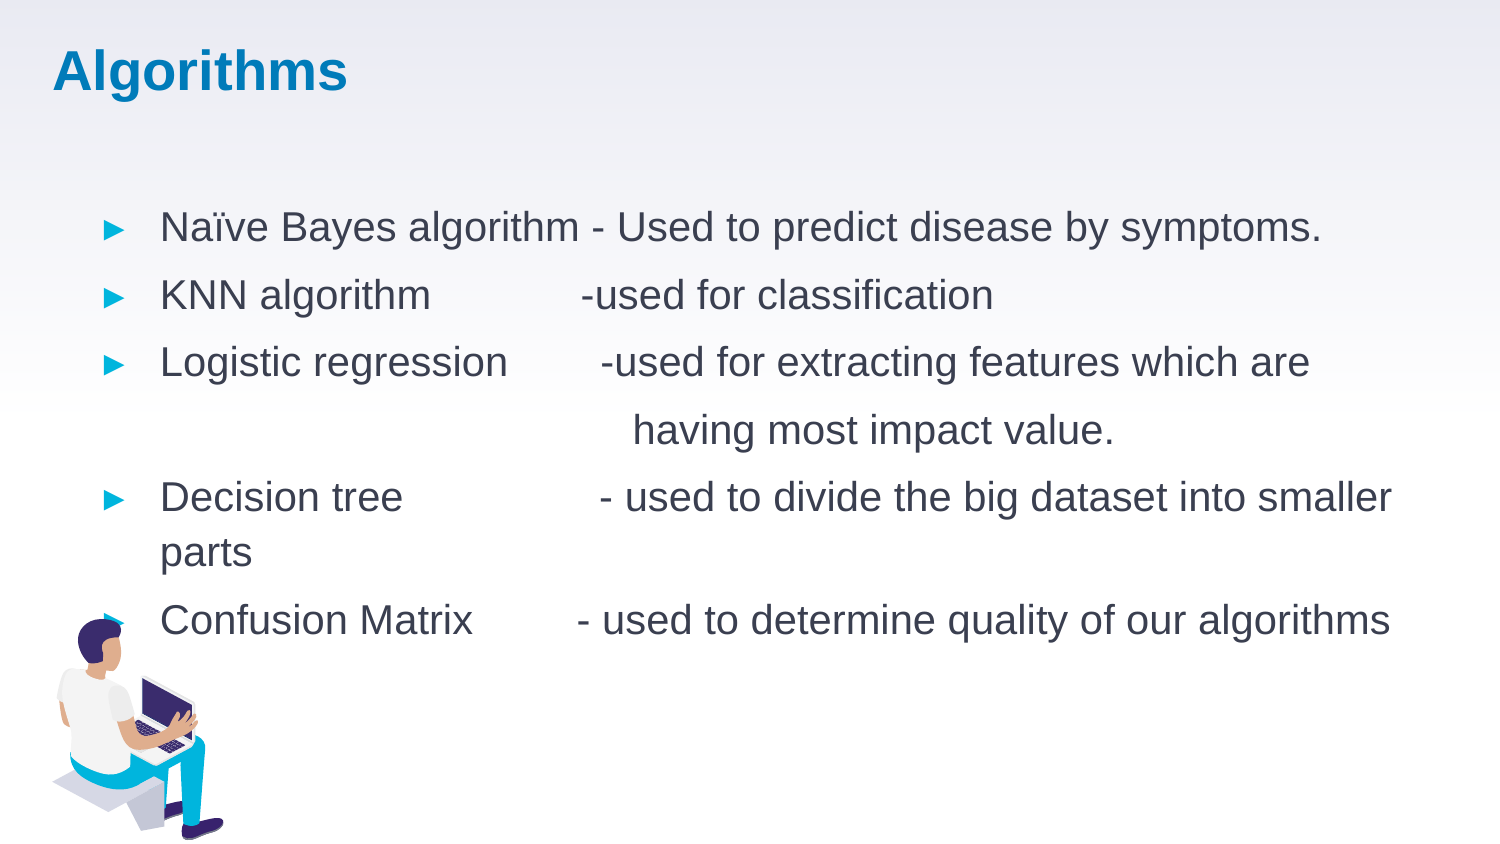

# Algorithms
Naïve Bayes algorithm - Used to predict disease by symptoms.
KNN algorithm             -used for classification
Logistic regression        -used for extracting features which are
                                              having most impact value.
Decision tree                 - used to divide the big dataset into smaller parts
Confusion Matrix         - used to determine quality of our algorithms